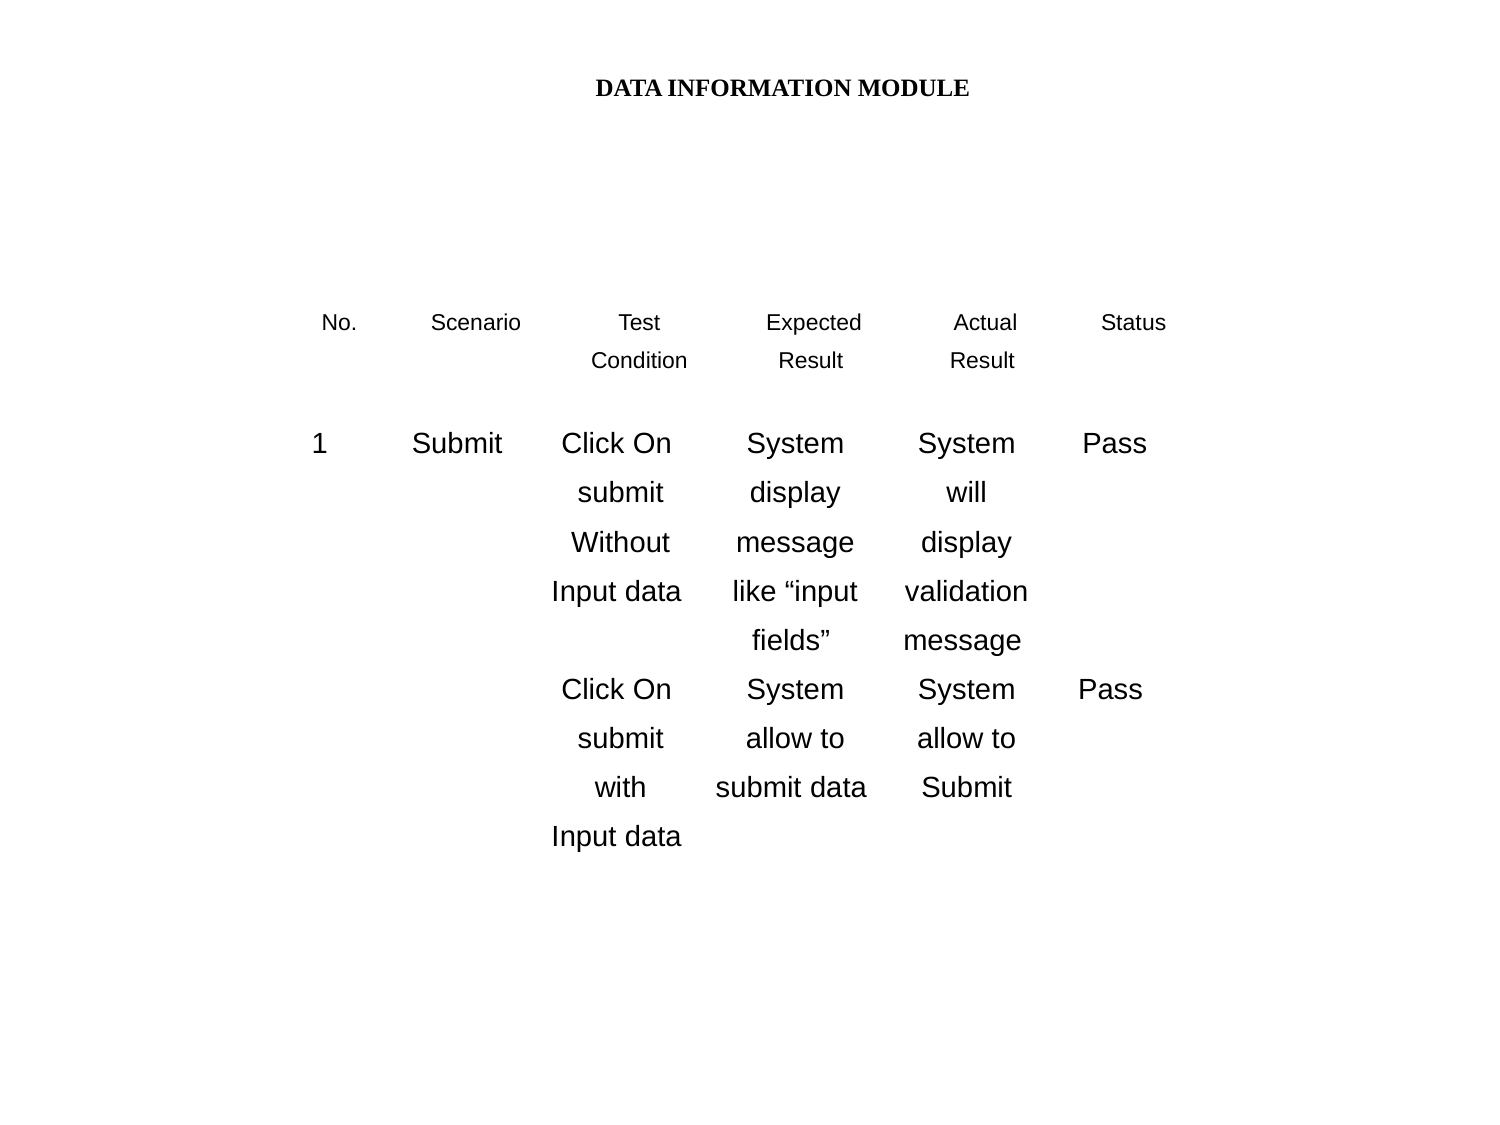

DATA INFORMATION MODULE

| No. | Scenario | Test Condition | Expected Result | Actual Result | Status |
| --- | --- | --- | --- | --- | --- |
| 1 | Submit | Click On submit Without Input data | System display message like “input fields” | System will display validation message | Pass |
|  |  | Click On submit with Input data | System allow to submit data | System allow to Submit | Pass |